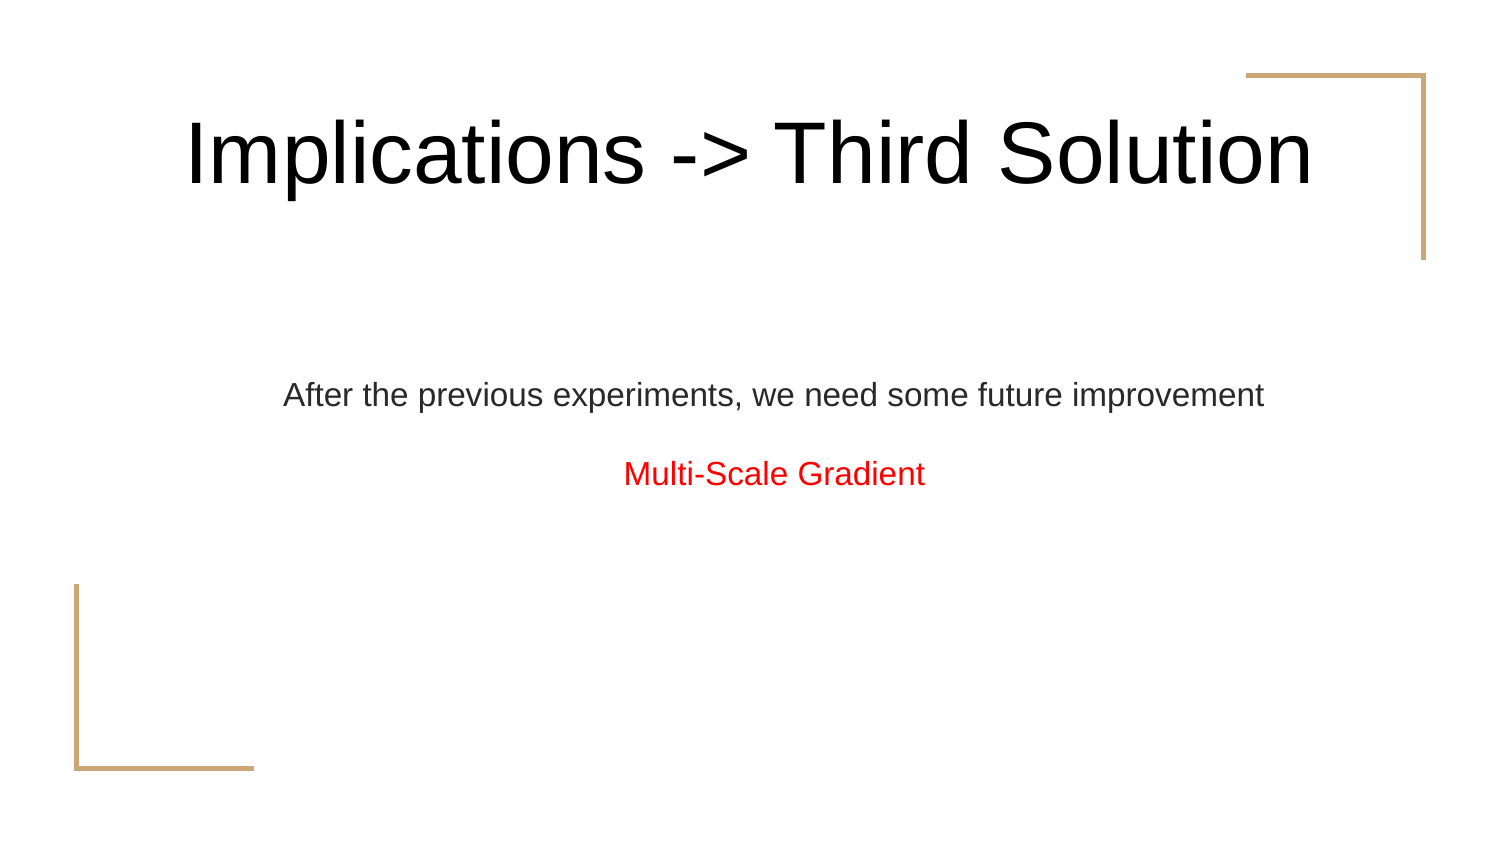

# Implications -> Third Solution

After the previous experiments, we need some future improvement

Multi-Scale Gradient